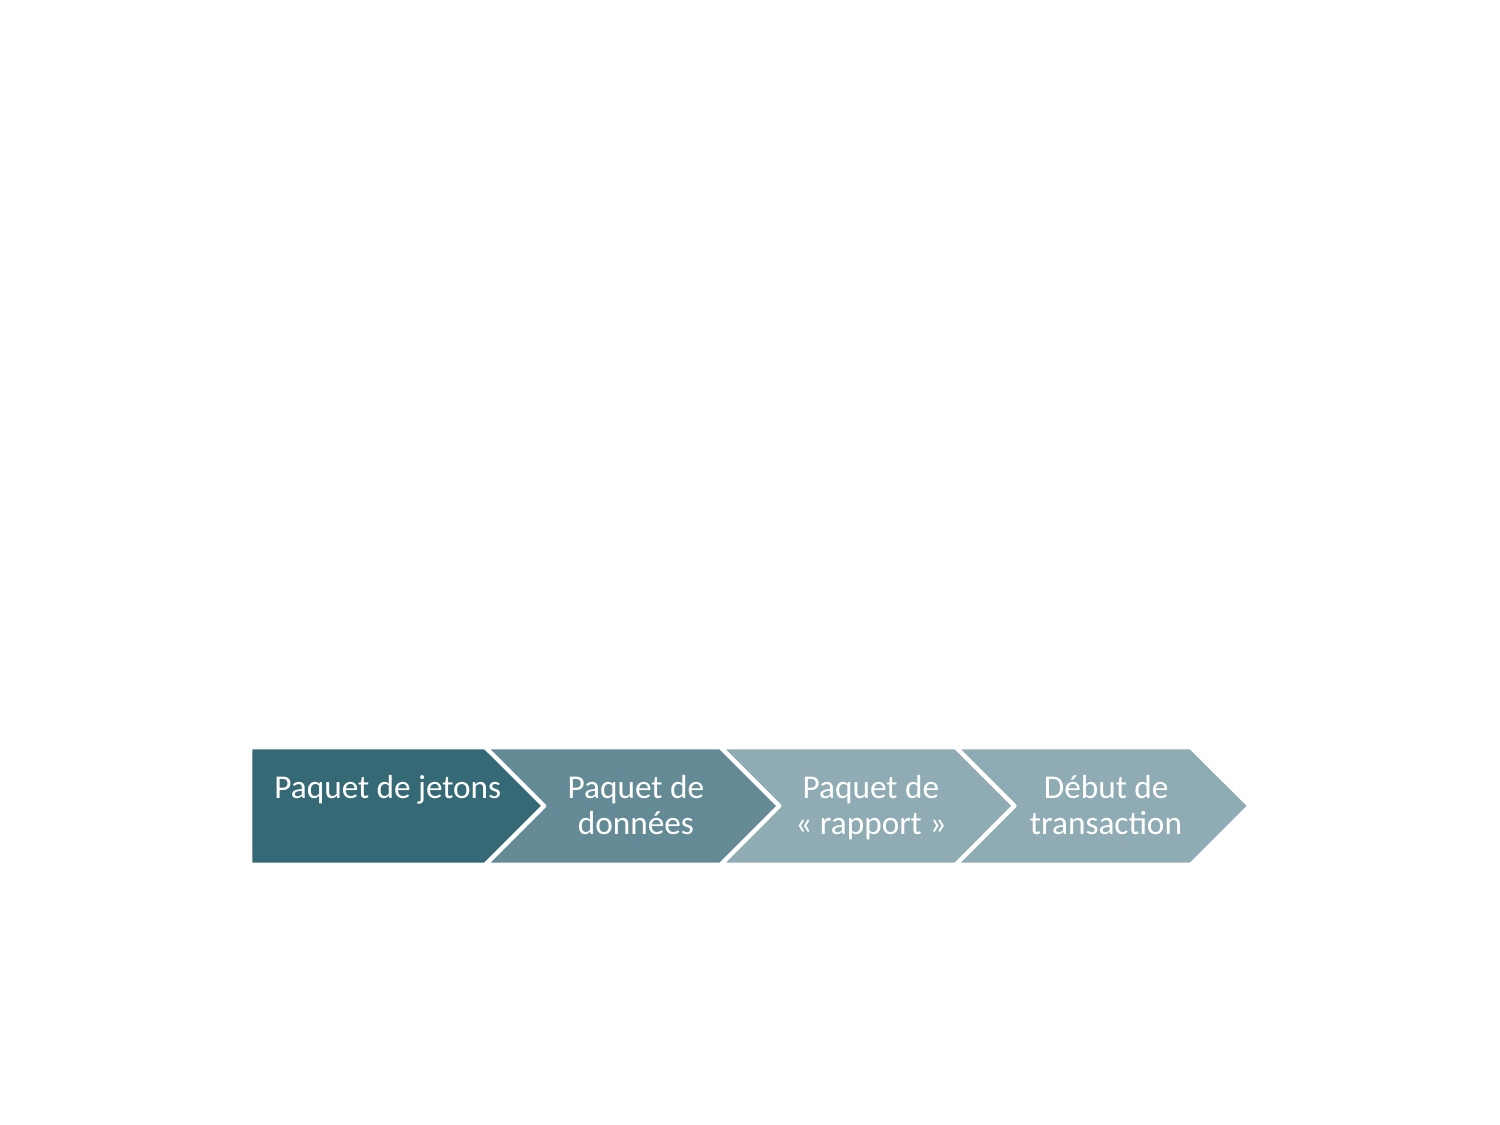

Paquet de jetons
Paquet de données
Paquet de « rapport »
Début de transaction